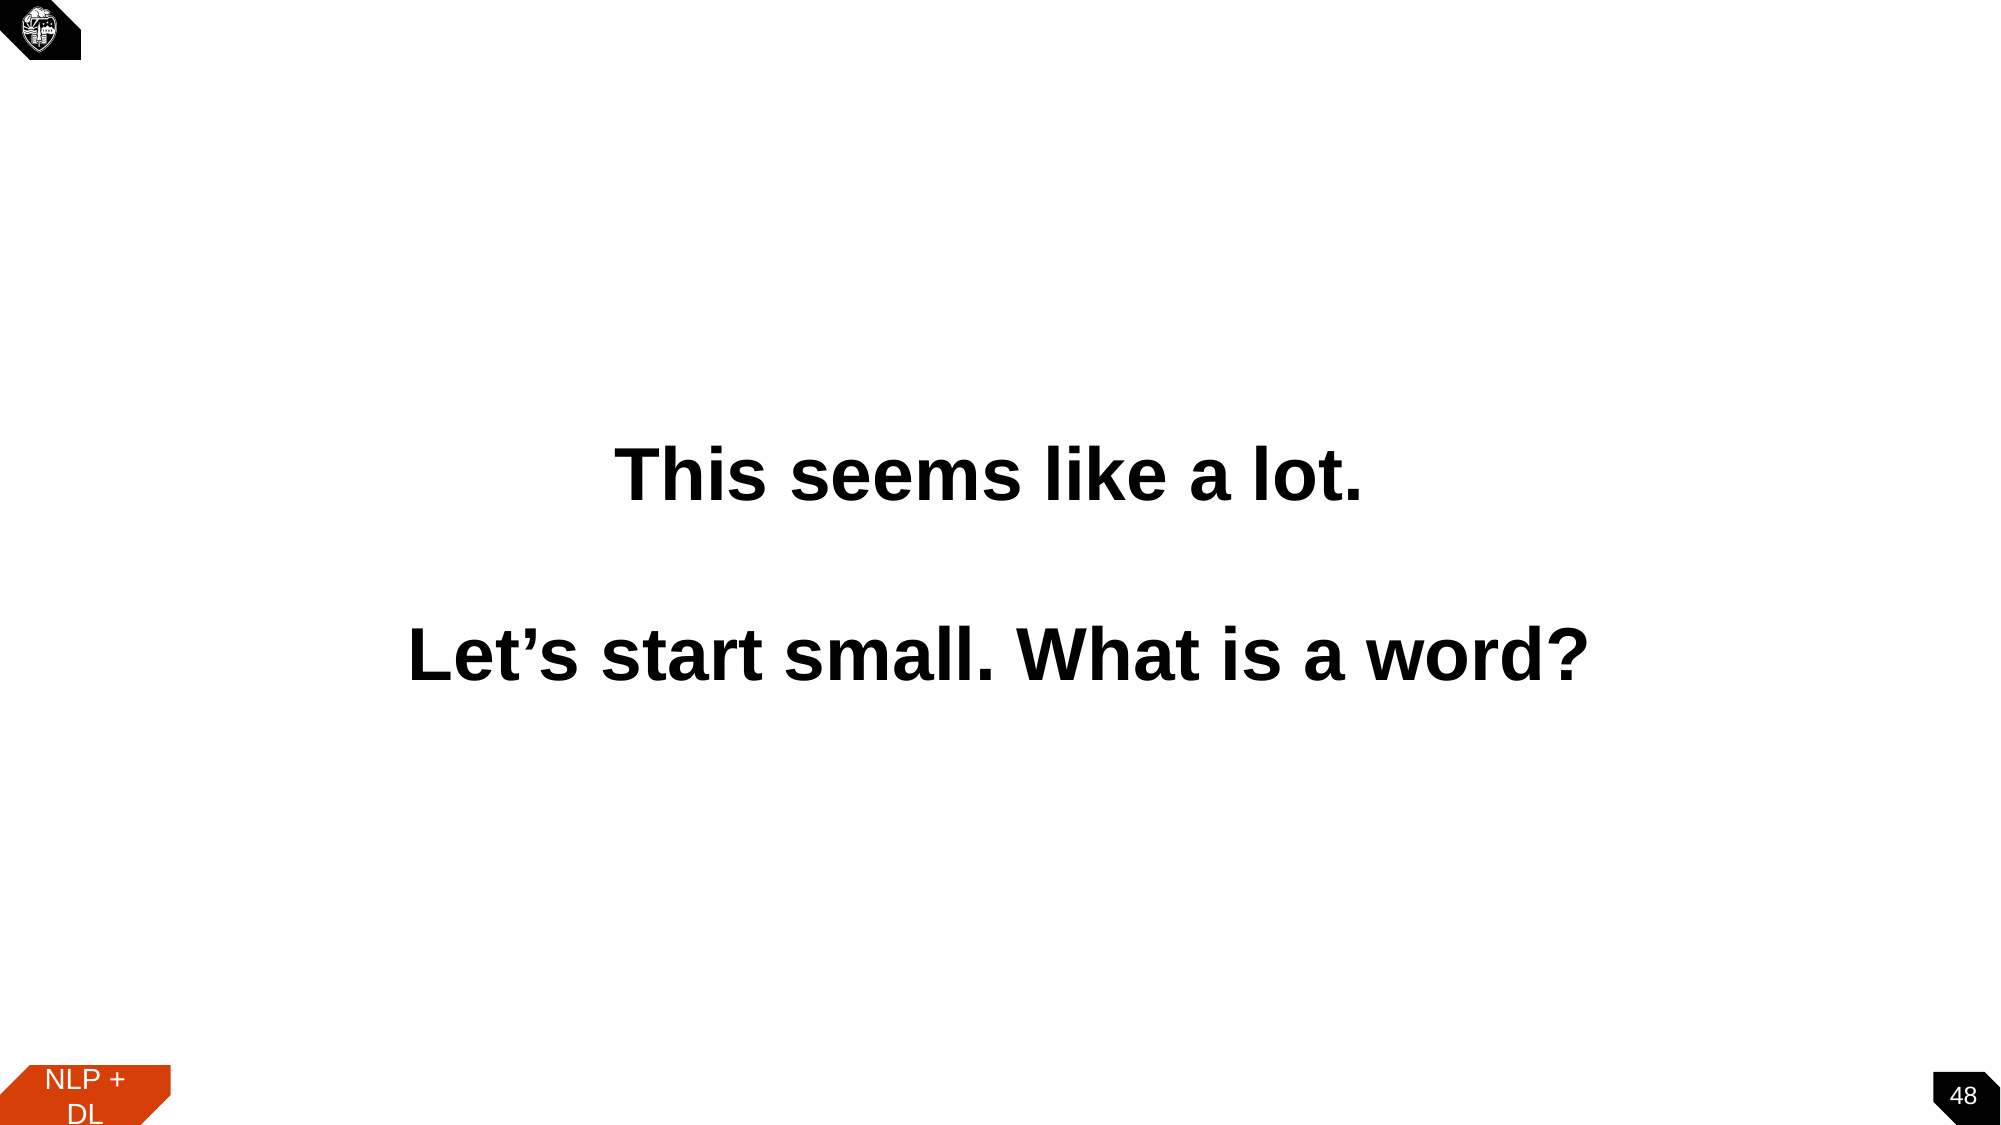

This seems like a lot.

Let’s start small. What is a word?
48